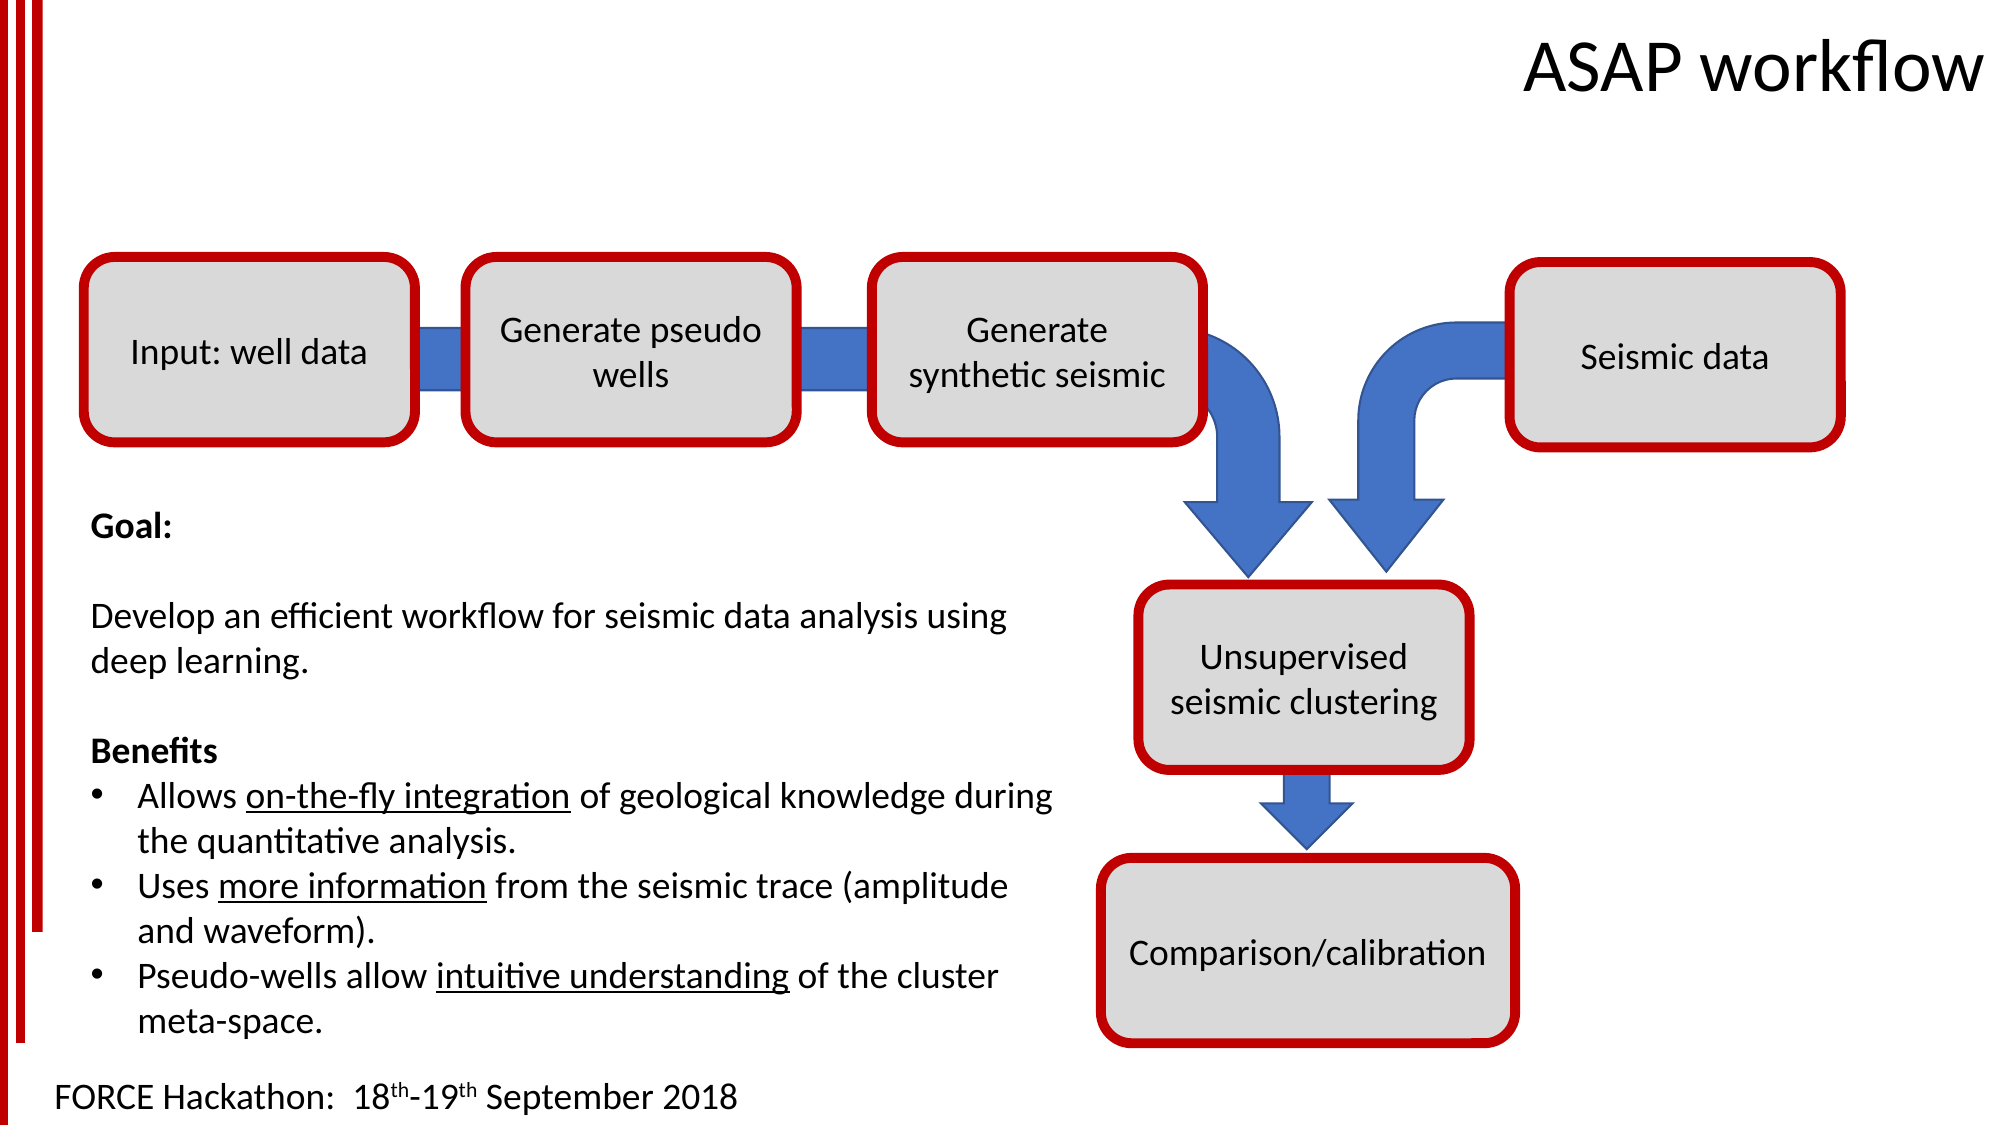

ASAP workflow

Input: well data
Generate pseudo wells
Generate synthetic seismic
Seismic data

Goal:

Develop an efficient workflow for seismic data analysis using deep learning.

Benefits
Allows on-the-fly integration of geological knowledge during the quantitative analysis.
Uses more information from the seismic trace (amplitude and waveform).
Pseudo-wells allow intuitive understanding of the cluster meta-space.
Unsupervised seismic clustering

Comparison/calibration
FORCE Hackathon:  18th-19th September 2018